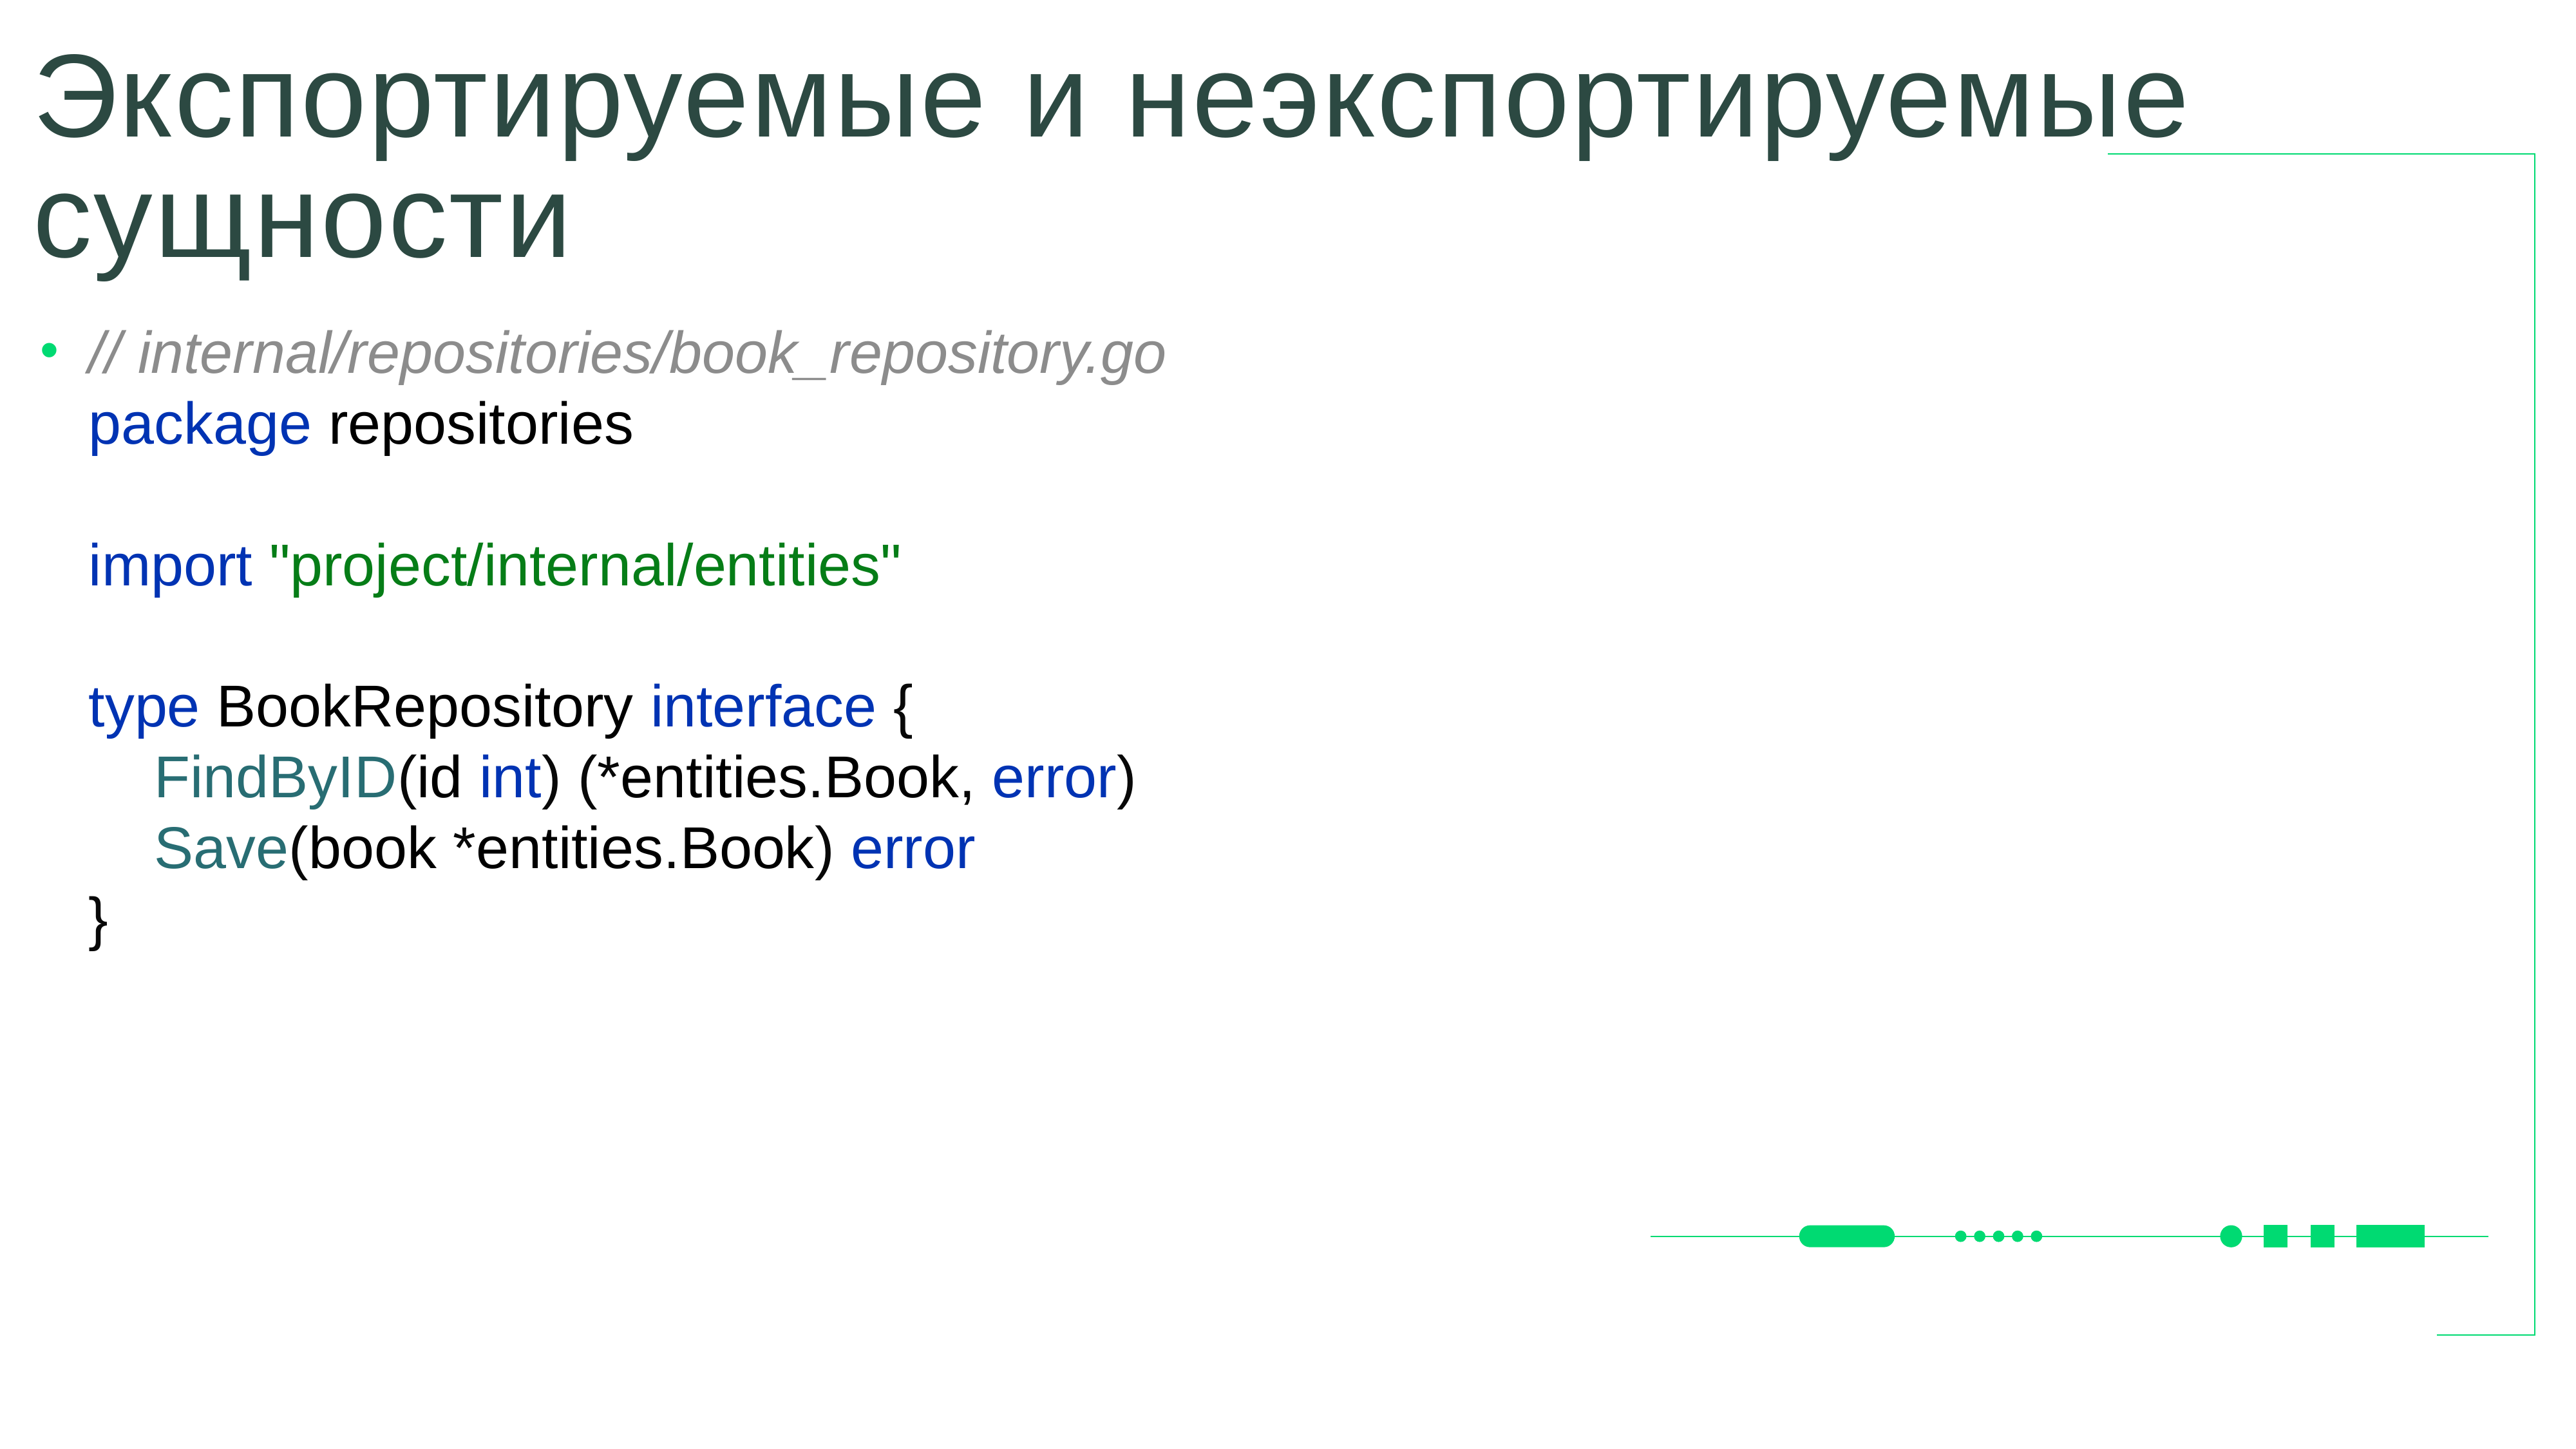

# Экспортируемые и неэкспортируемые сущности

// internal/repositories/book_repository.go
package repositories
import "project/internal/entities"
type BookRepository interface {
    FindByID(id int) (*entities.Book, error)
    Save(book *entities.Book) error
}